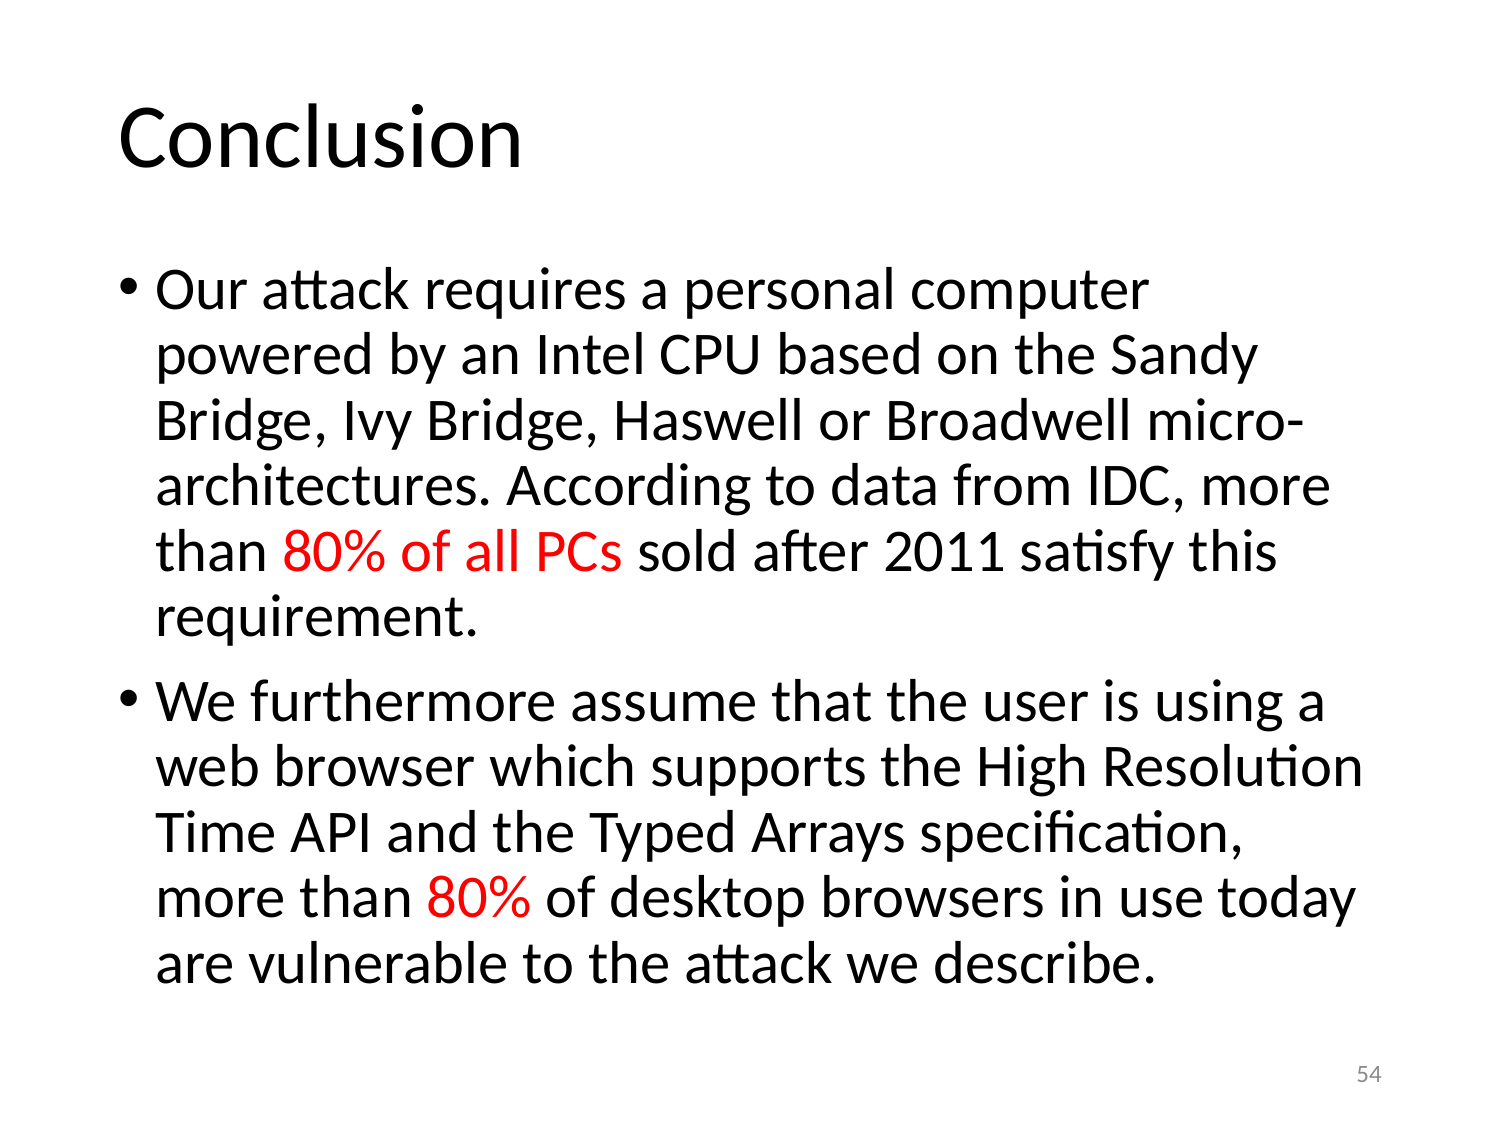

# Conclusion
Our attack requires a personal computer powered by an Intel CPU based on the Sandy Bridge, Ivy Bridge, Haswell or Broadwell micro-architectures. According to data from IDC, more than 80% of all PCs sold after 2011 satisfy this requirement.
We furthermore assume that the user is using a web browser which supports the High Resolution Time API and the Typed Arrays specification, more than 80% of desktop browsers in use today are vulnerable to the attack we describe.
54